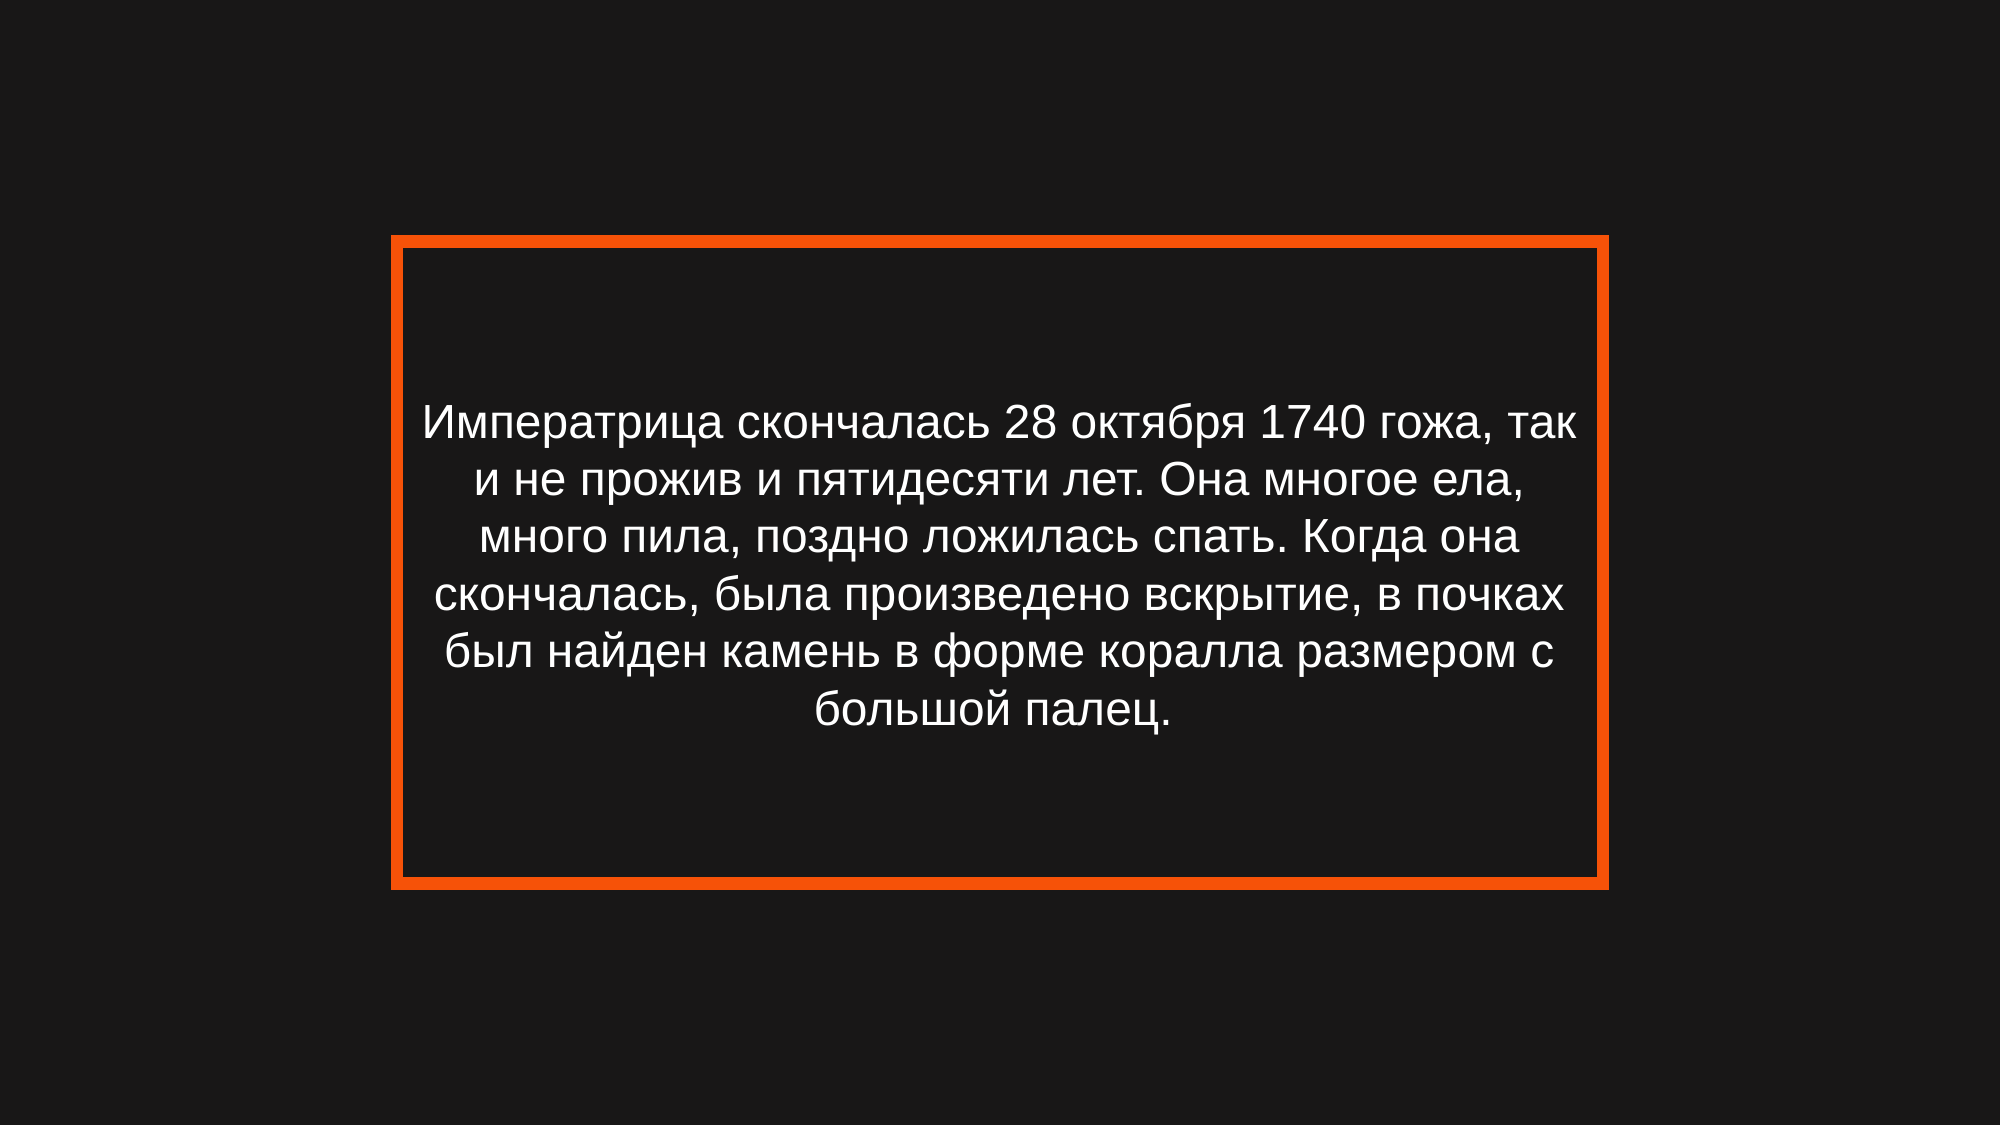

Императрица скончалась 28 октября 1740 гожа, так и не прожив и пятидесяти лет. Она многое ела, много пила, поздно ложилась спать. Когда она скончалась, была произведено вскрытие, в почках был найден камень в форме коралла размером с большой палец.